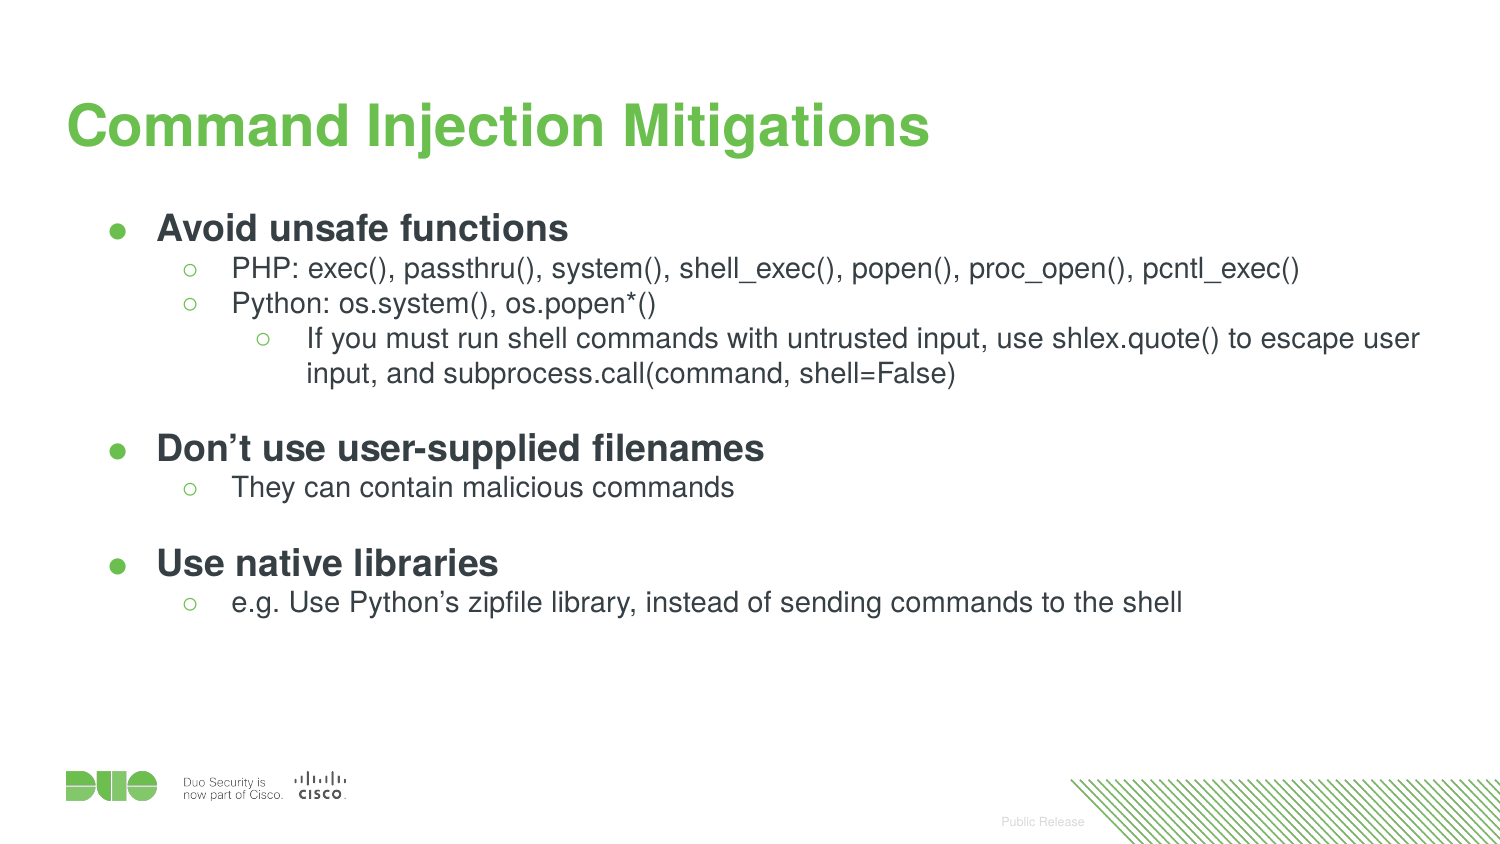

# Command Injection Mitigations
Avoid unsafe functions
PHP: exec(), passthru(), system(), shell_exec(), popen(), proc_open(), pcntl_exec()
Python: os.system(), os.popen*()
If you must run shell commands with untrusted input, use shlex.quote() to escape user input, and subprocess.call(command, shell=False)
Don’t use user-supplied filenames
They can contain malicious commands
Use native libraries
e.g. Use Python’s zipfile library, instead of sending commands to the shell